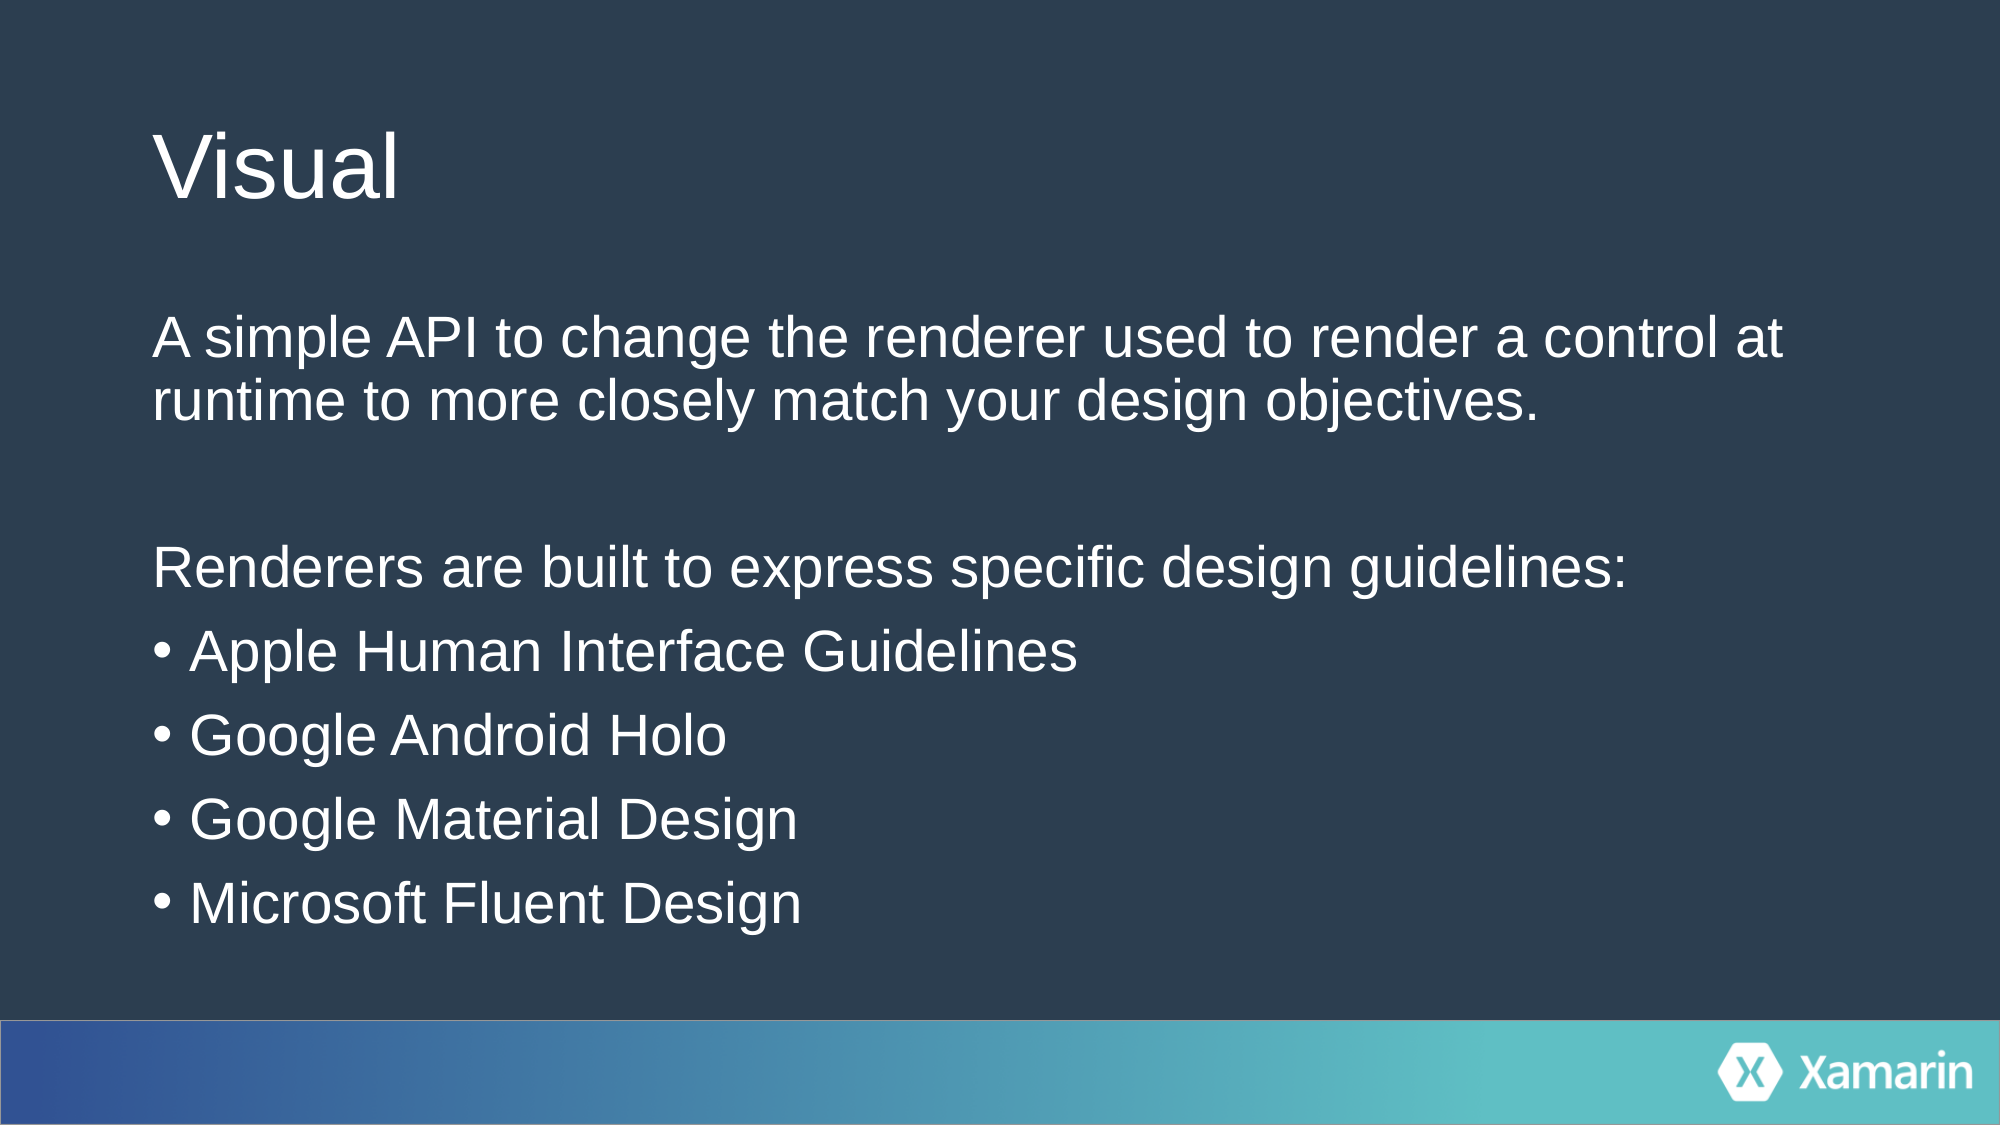

# Visual
A simple API to change the renderer used to render a control at runtime to more closely match your design objectives.

Renderers are built to express specific design guidelines:
Apple Human Interface Guidelines
Google Android Holo
Google Material Design
Microsoft Fluent Design